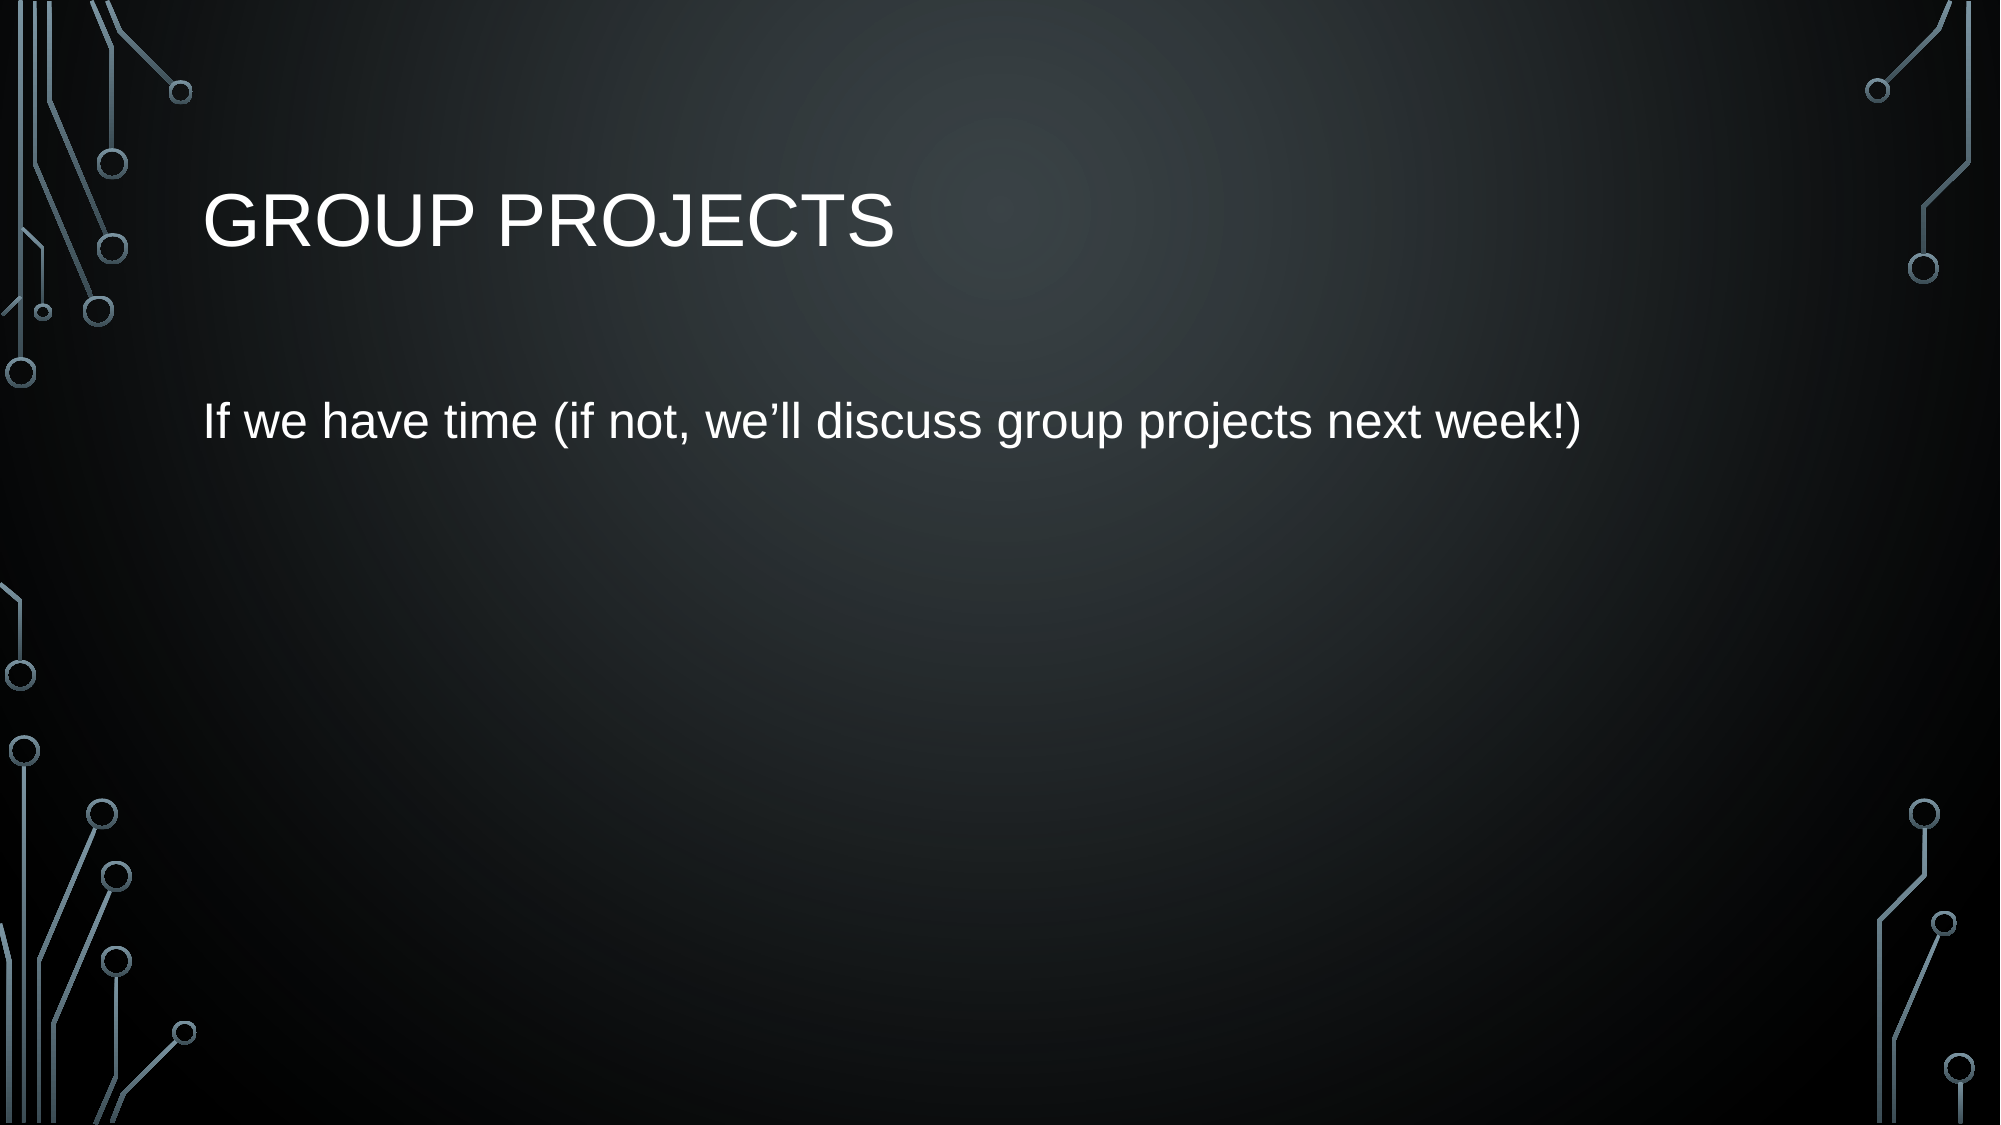

# Group Projects
If we have time (if not, we’ll discuss group projects next week!)